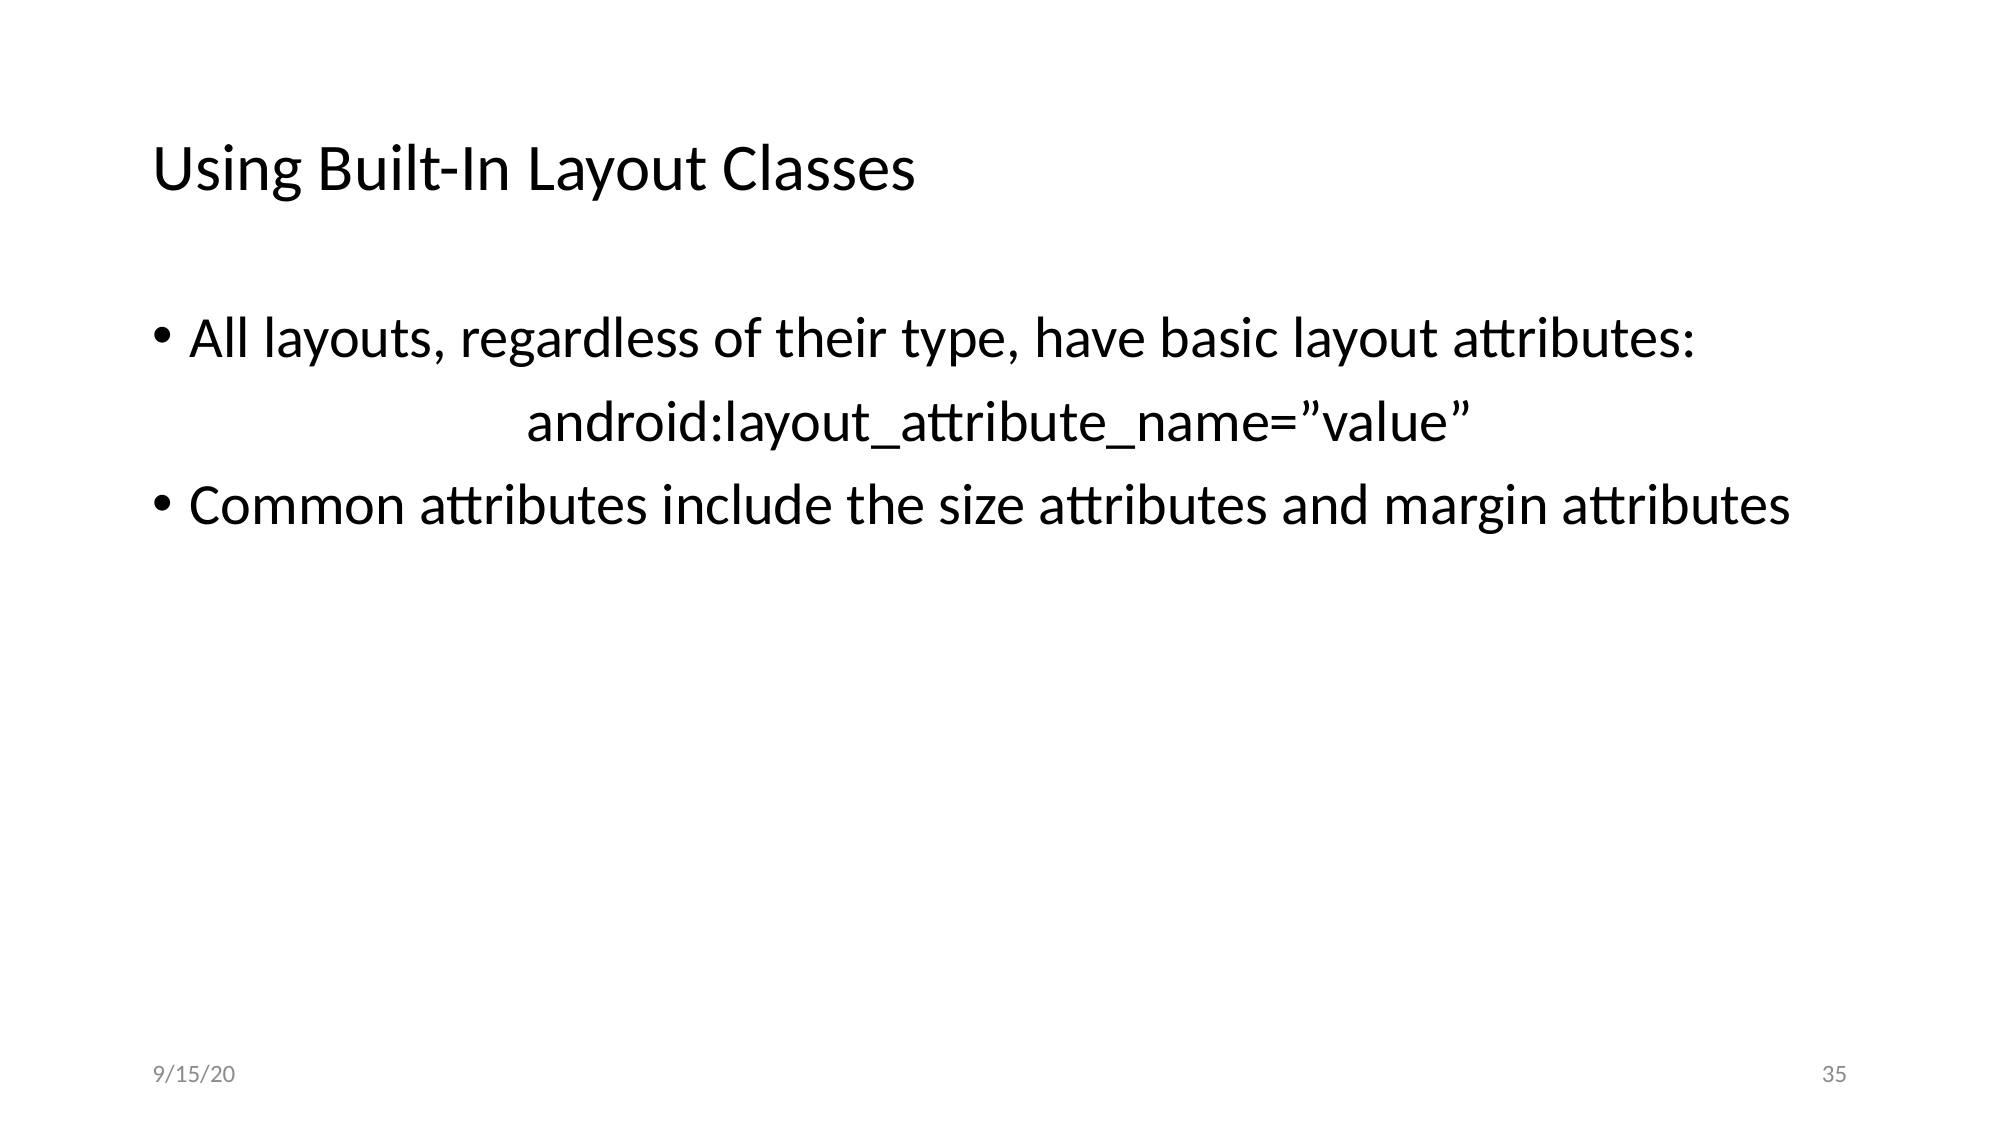

# Using Built-In Layout Classes
All layouts, regardless of their type, have basic layout attributes:
android:layout_attribute_name=”value”
Common attributes include the size attributes and margin attributes
9/15/20
35